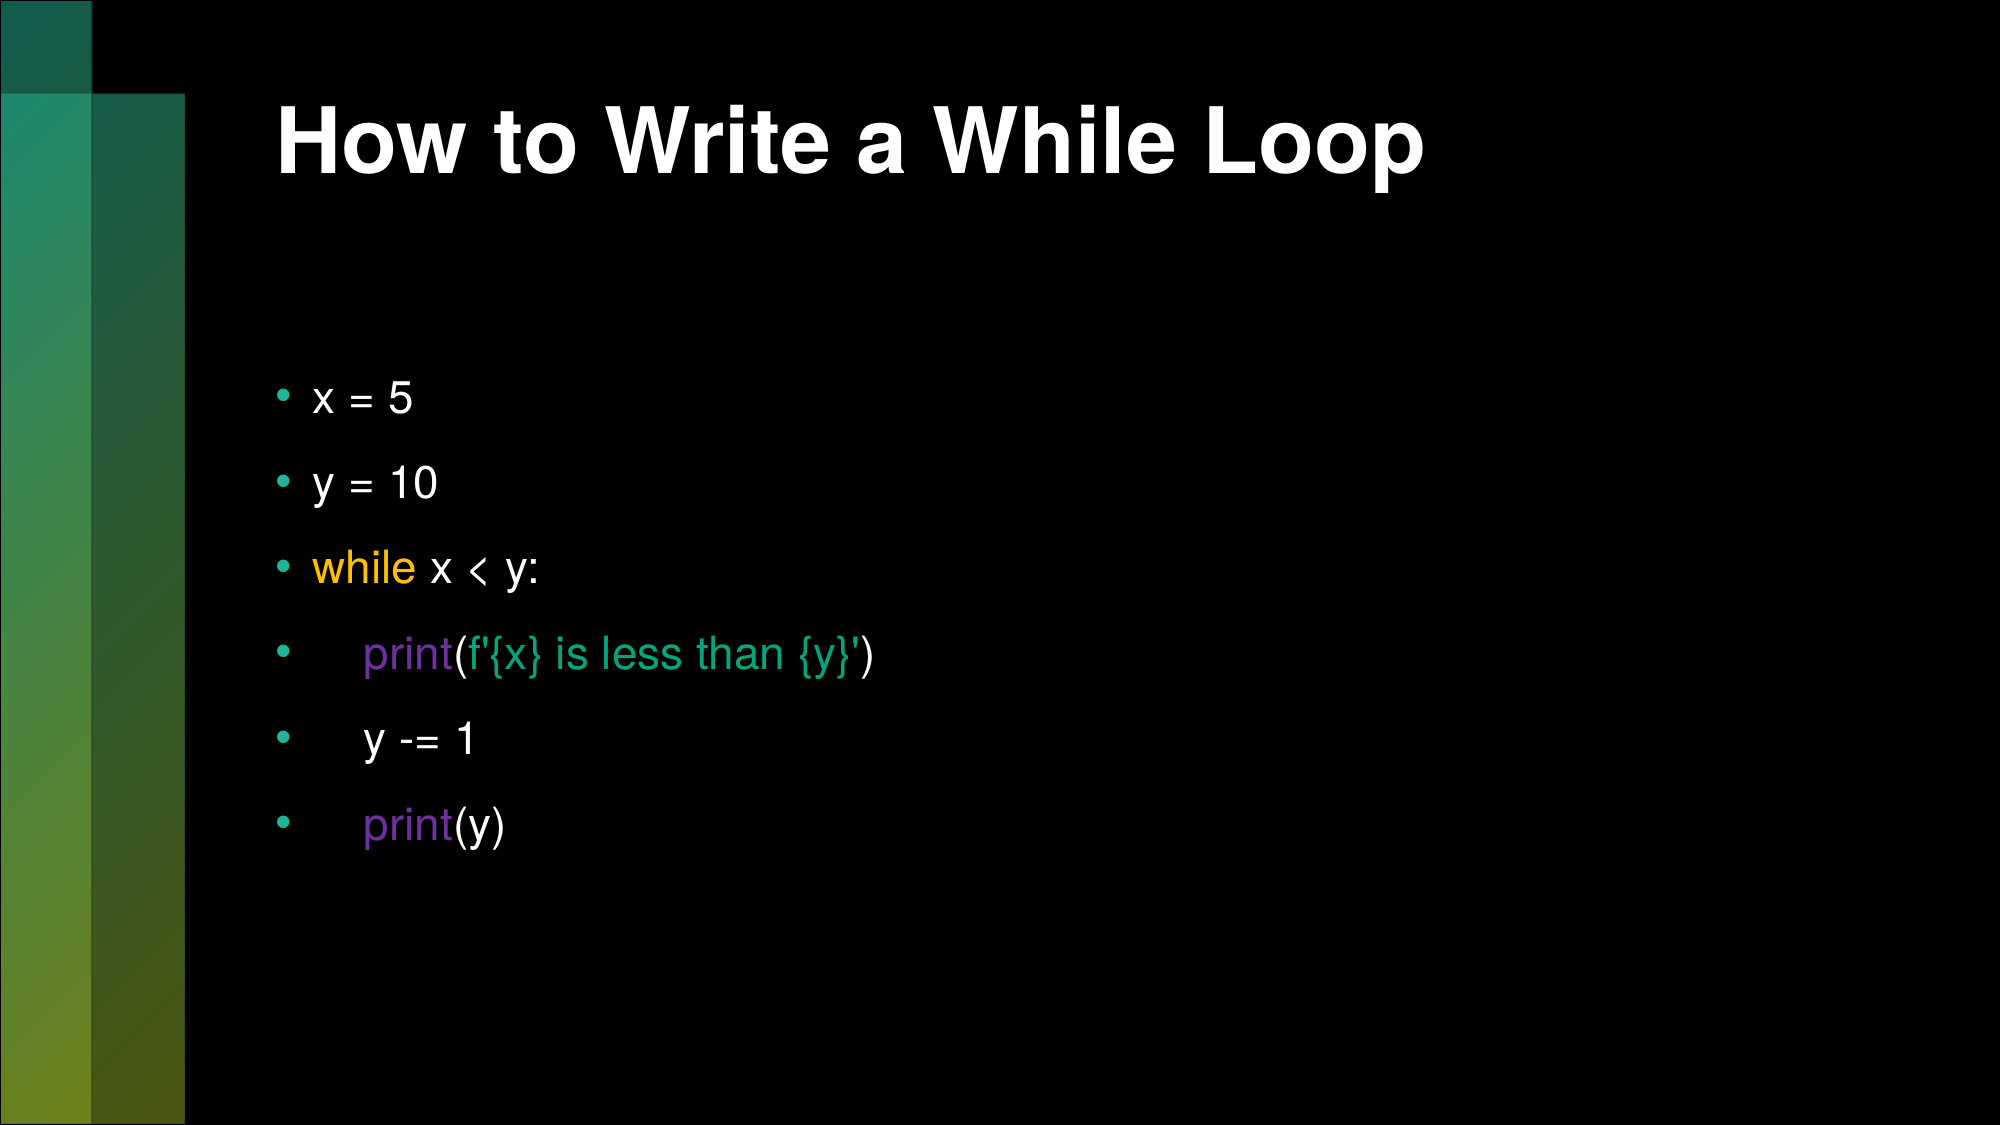

# How to Write a While Loop
x = 5
y = 10
while x < y:
    print(f'{x} is less than {y}')
    y -= 1
    print(y)